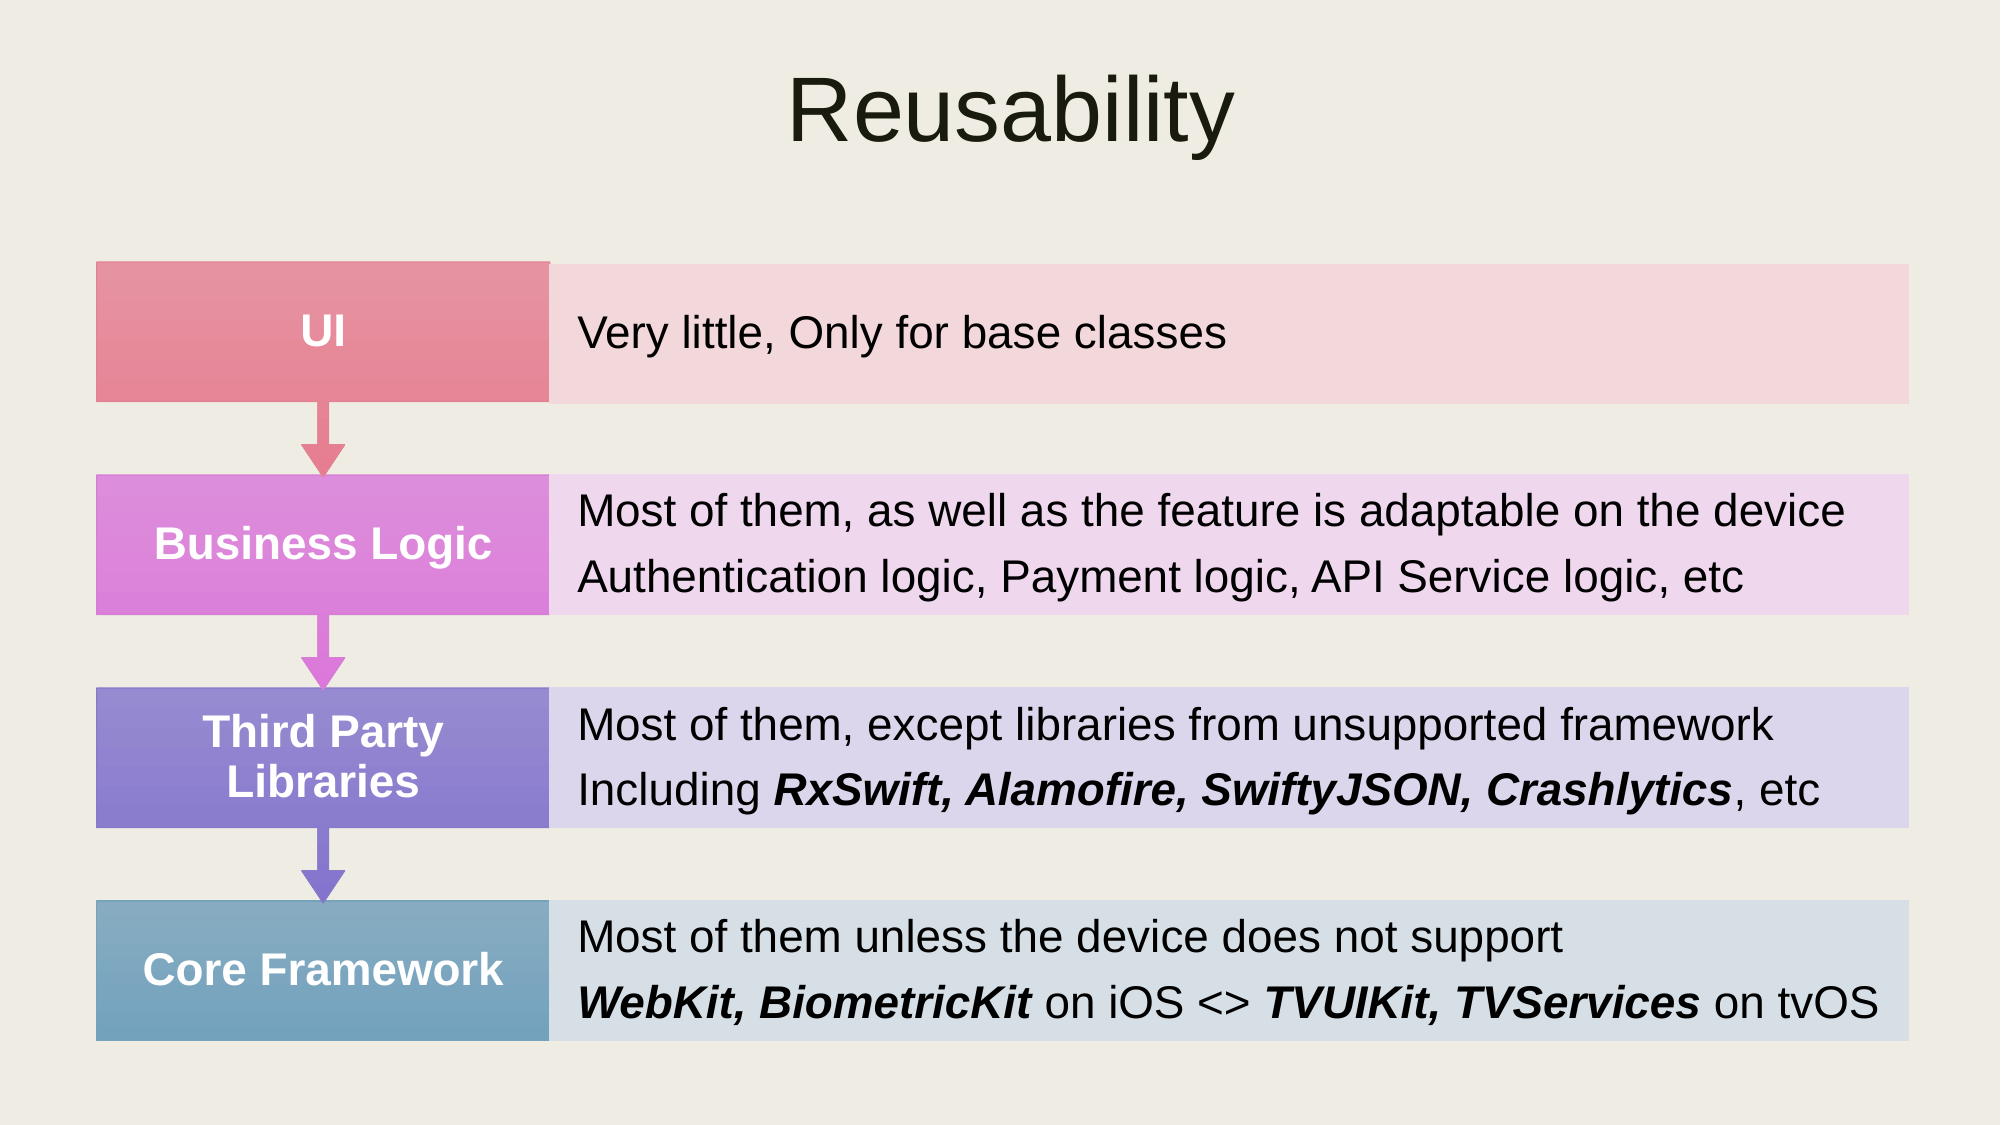

# Reusability

UI
Very little, Only for base classes
Business Logic
Most of them, as well as the feature is adaptable on the device
Authentication logic, Payment logic, API Service logic, etc
Third Party Libraries
Most of them, except libraries from unsupported framework
Including RxSwift, Alamofire, SwiftyJSON, Crashlytics, etc

Core Framework
Most of them unless the device does not support
WebKit, BiometricKit on iOS <> TVUIKit, TVServices on tvOS